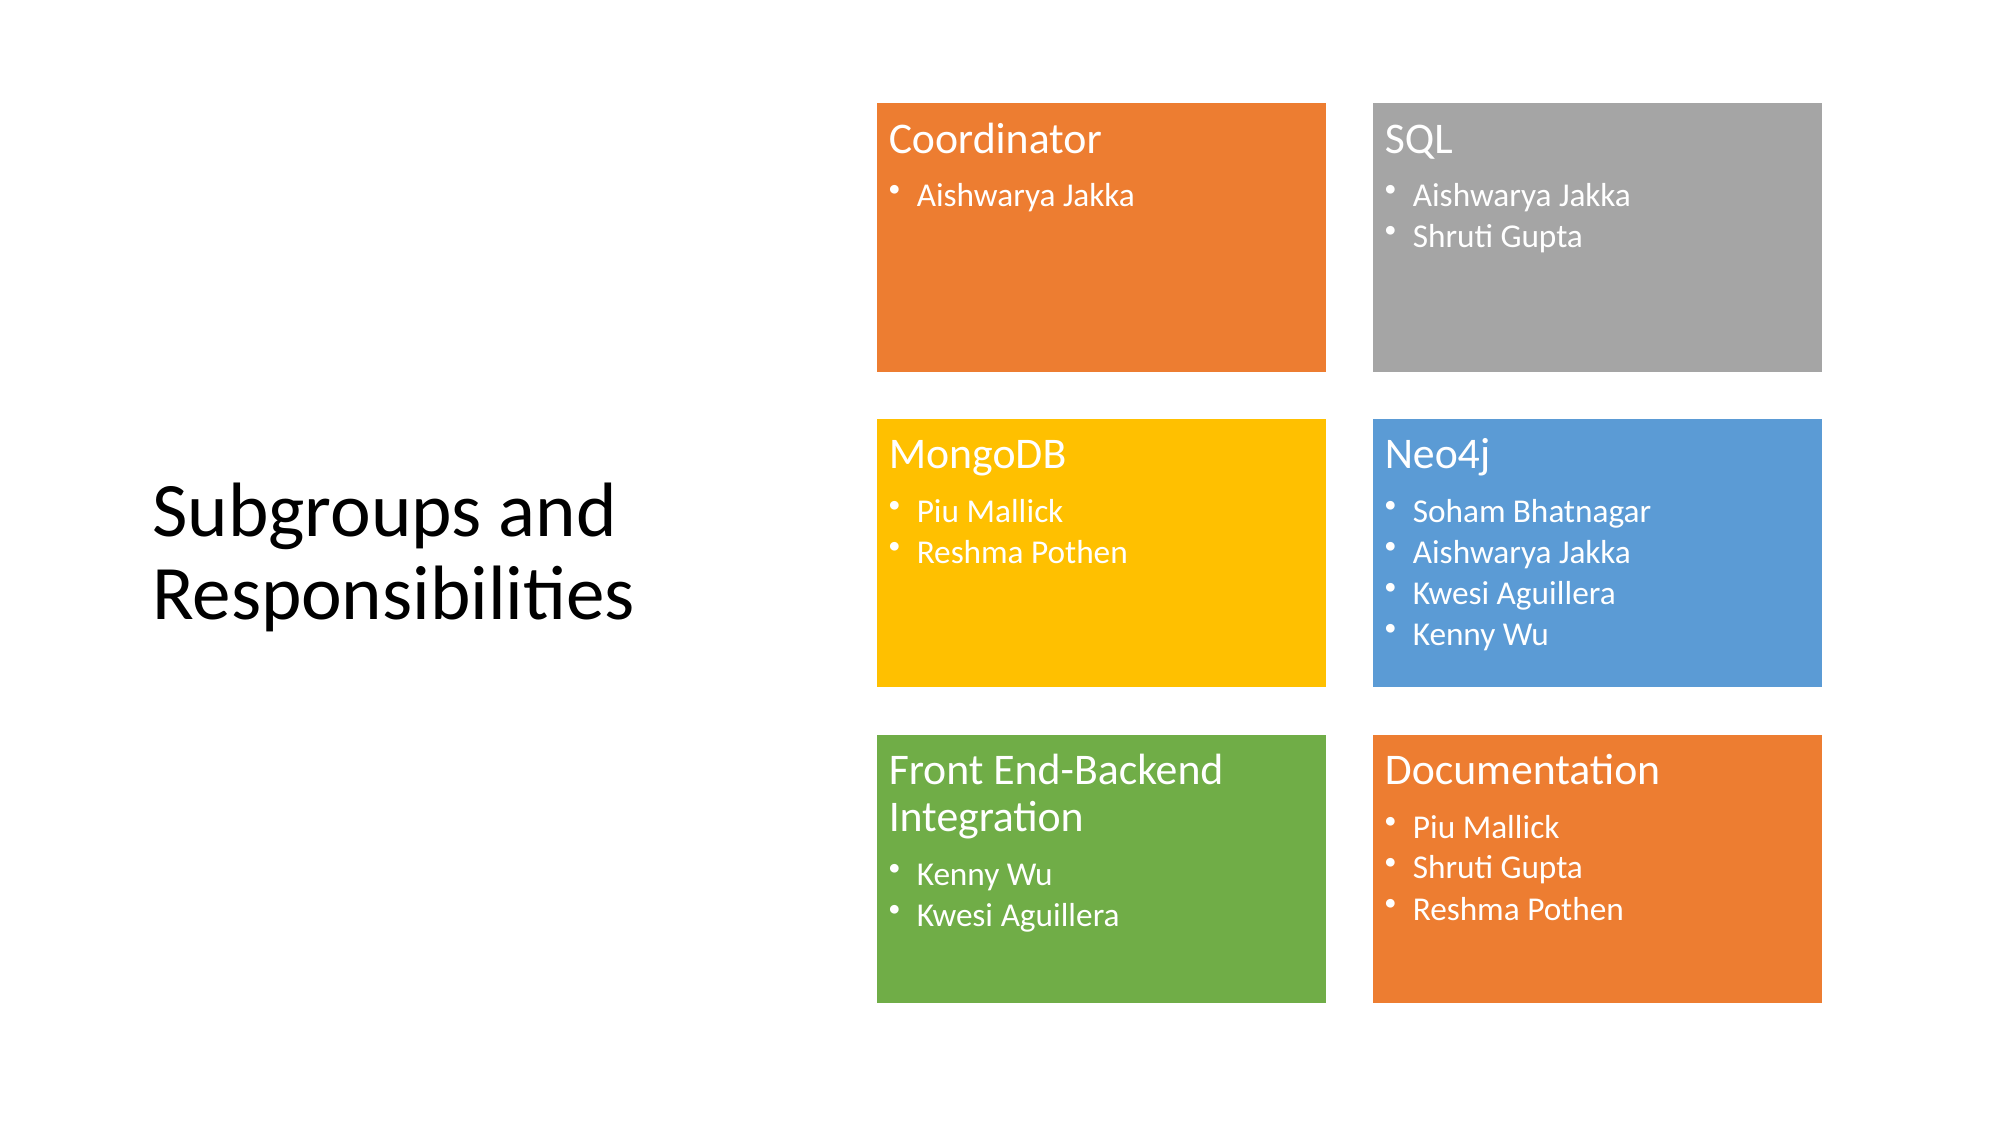

# Subgroups and Responsibilities
Coordinator
Aishwarya Jakka
SQL
Aishwarya Jakka
Shruti Gupta
MongoDB
Piu Mallick
Reshma Pothen
Neo4j
Soham Bhatnagar
Aishwarya Jakka
Kwesi Aguillera
Kenny Wu
Front End-Backend Integration
Kenny Wu
Kwesi Aguillera
Documentation
Piu Mallick
Shruti Gupta
Reshma Pothen